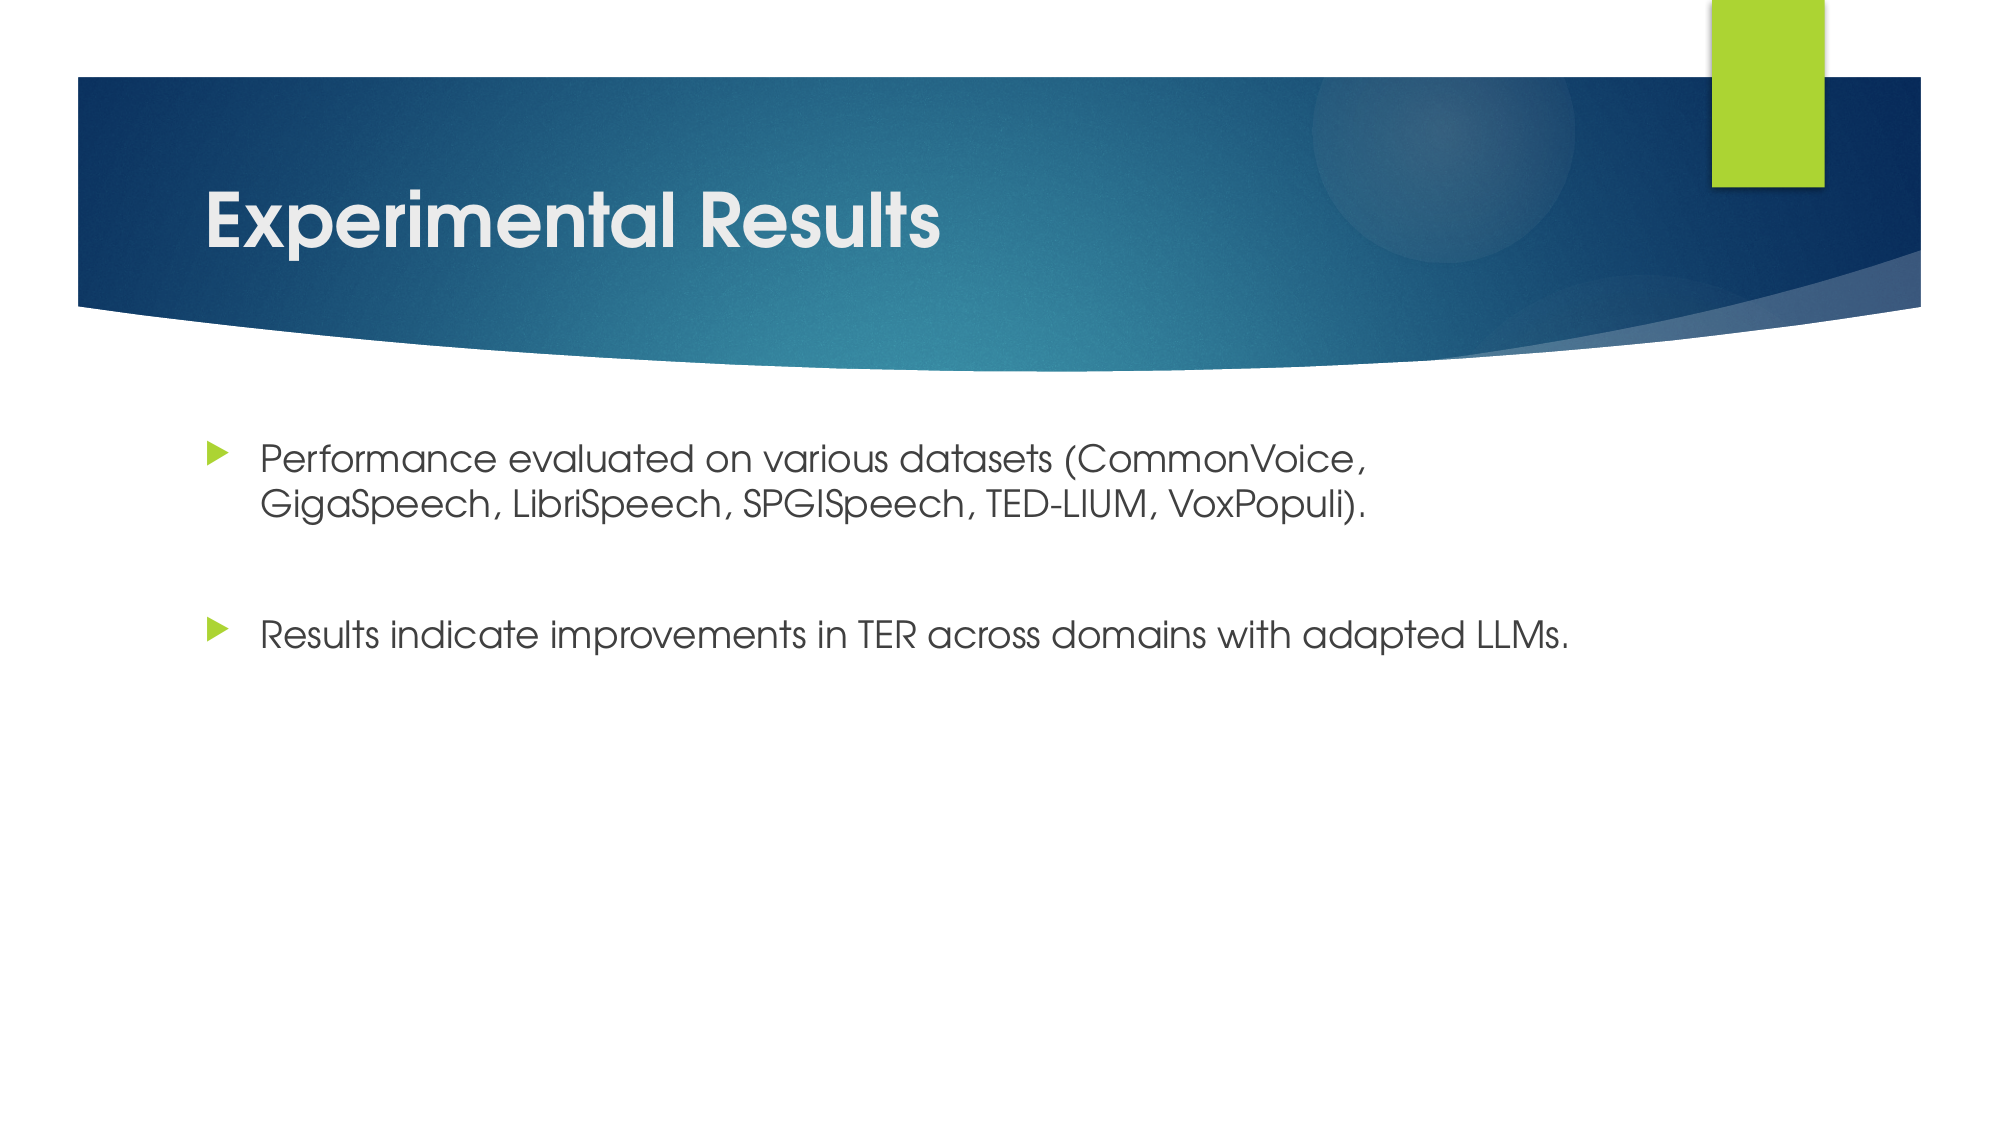

# Experimental Results
Performance evaluated on various datasets (CommonVoice, GigaSpeech, LibriSpeech, SPGISpeech, TED-LIUM, VoxPopuli).

Results indicate improvements in TER across domains with adapted LLMs.